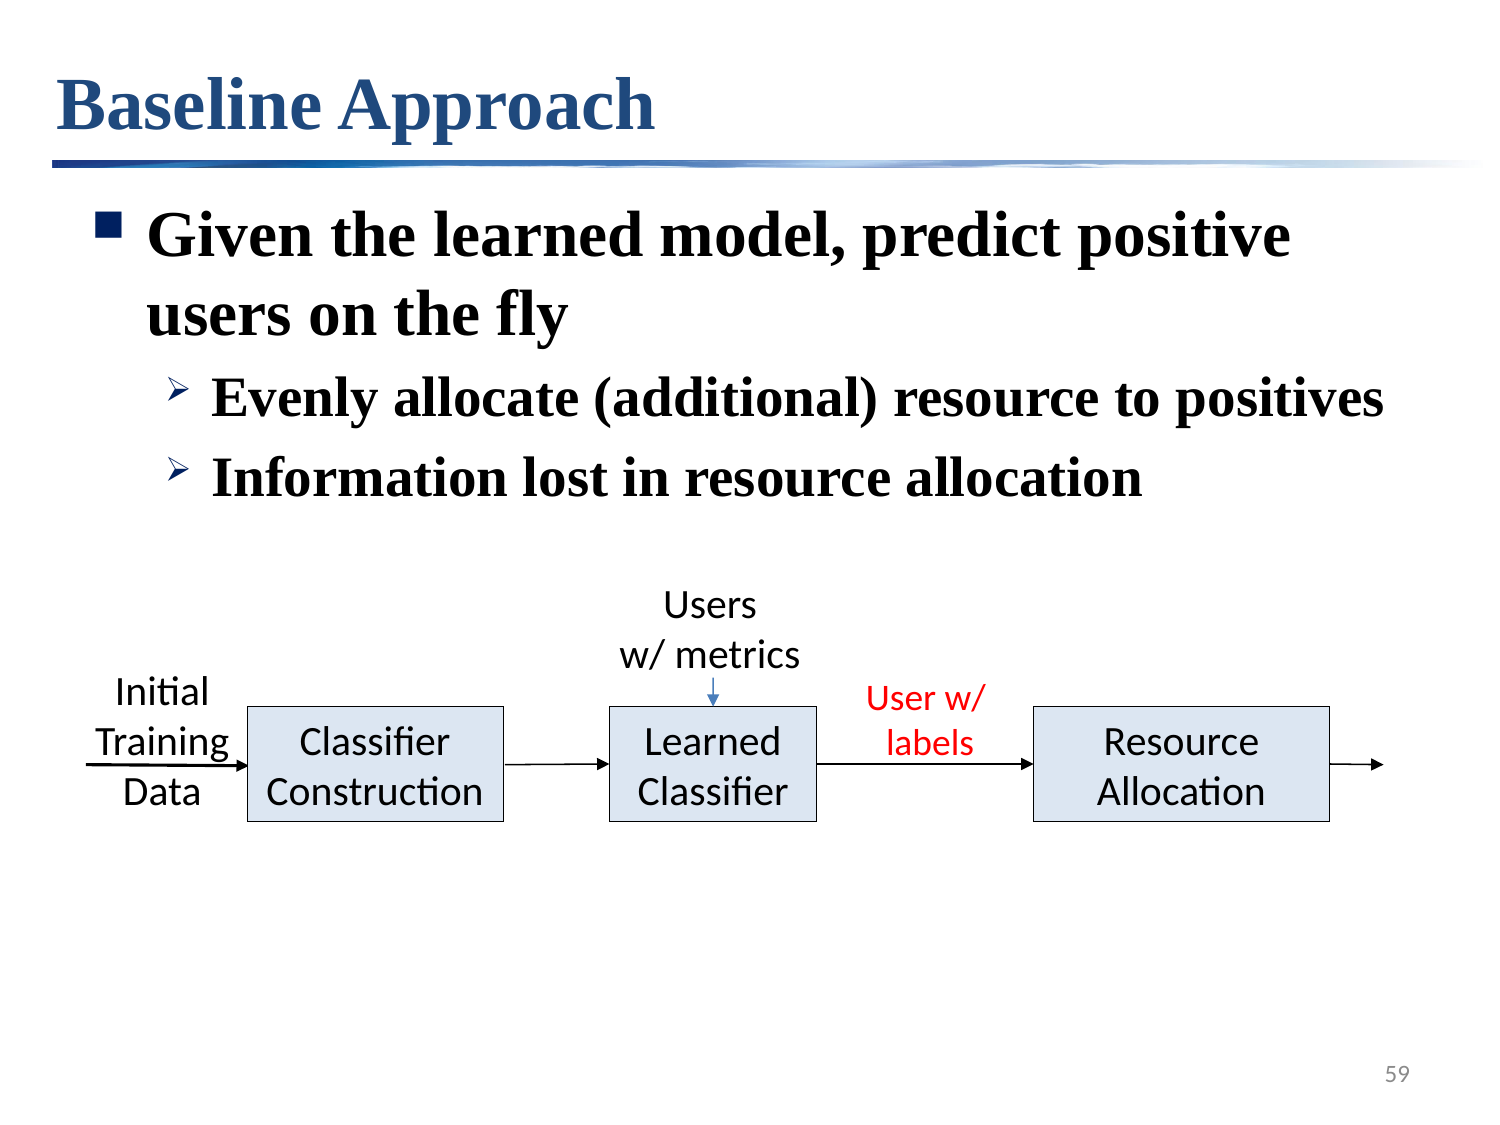

# Baseline Approach
Given the learned model, predict positive users on the fly
Evenly allocate (additional) resource to positives
Information lost in resource allocation

Users
w/ metrics
Initial Training Data
User w/
labels
Classifier Construction
Learned Classifier
Resource
Allocation
59